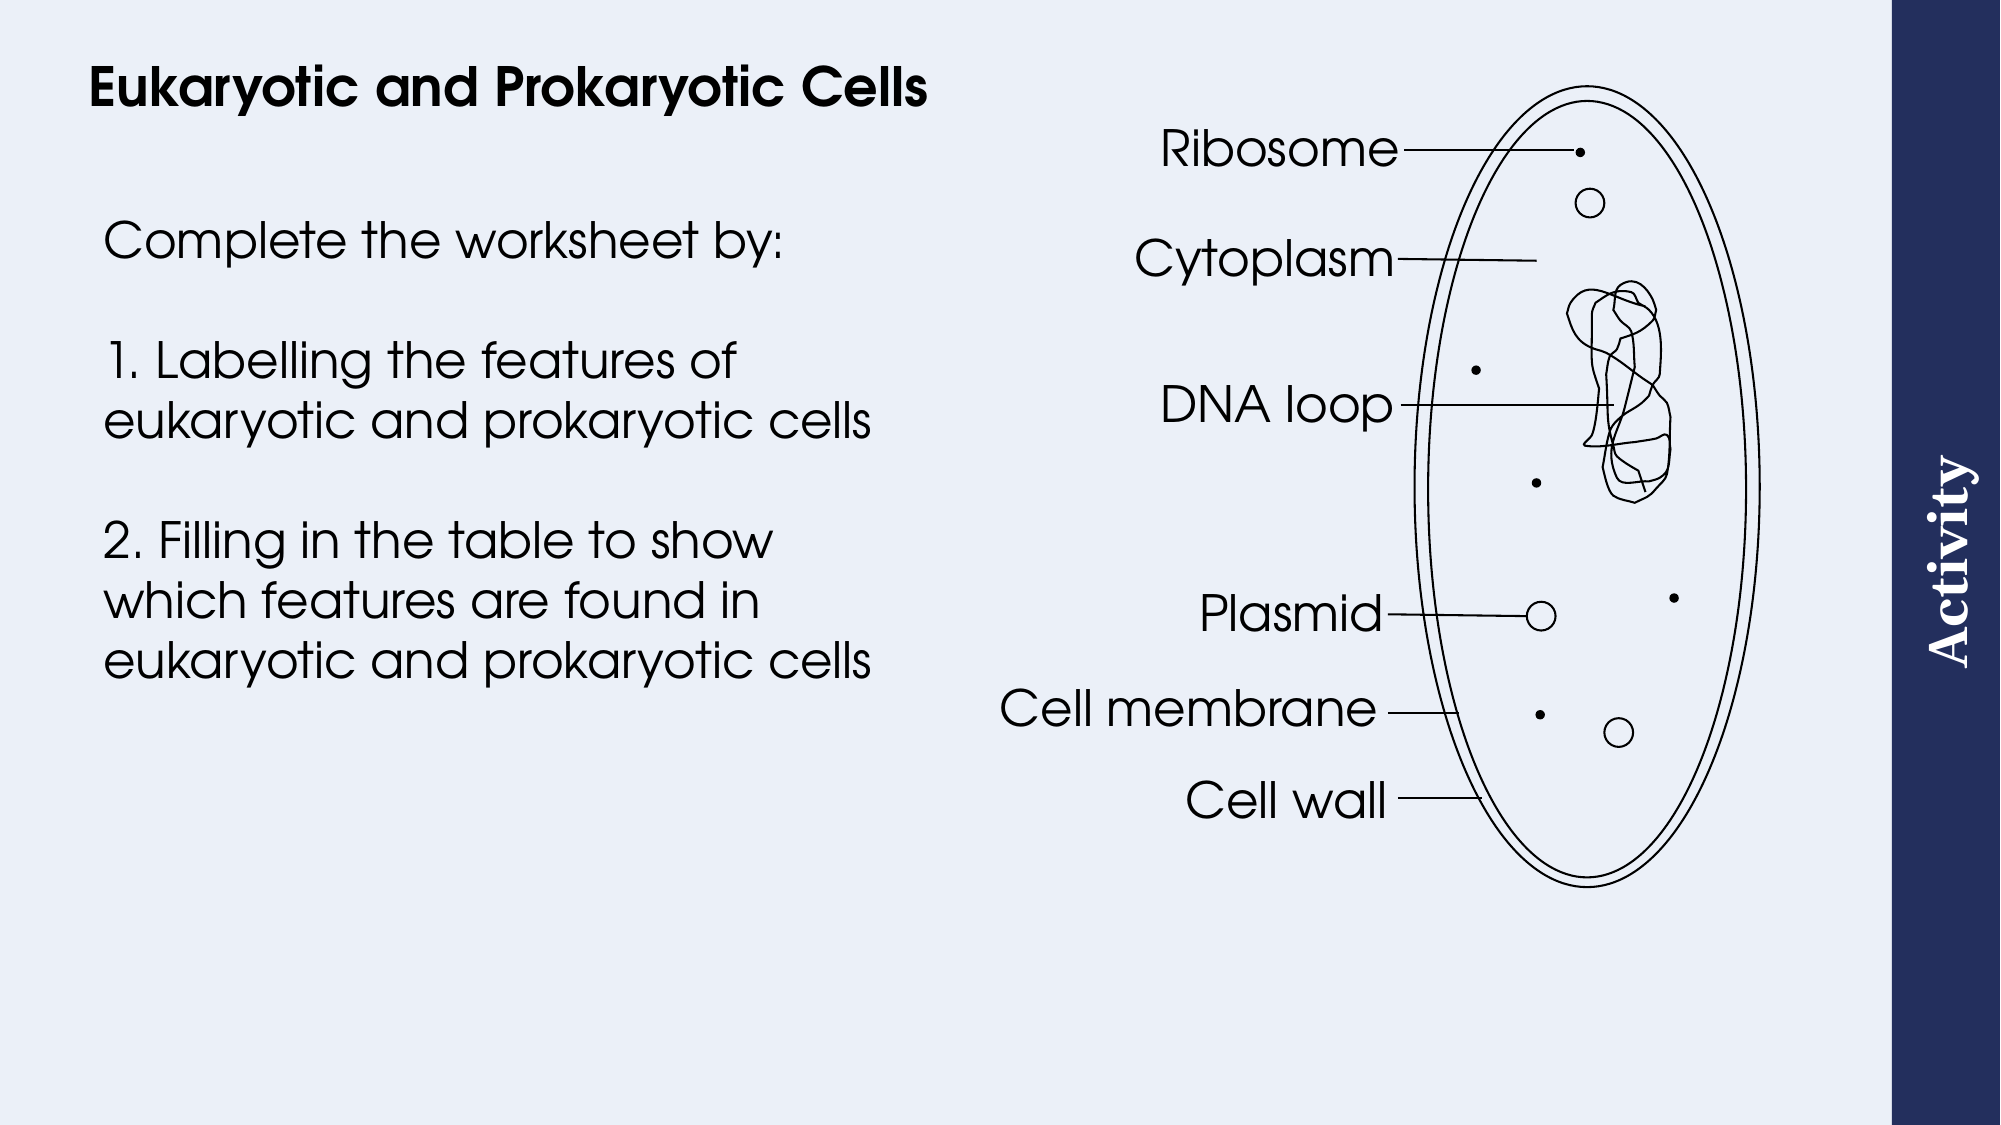

# Eukaryotic and Prokaryotic Cells

Ribosome

Cytoplasm

DNA loop

Plasmid

Cell membrane

Cell wall
Complete the worksheet by:

1. Labelling the features of eukaryotic and prokaryotic cells

2. Filling in the table to show which features are found in eukaryotic and prokaryotic cells